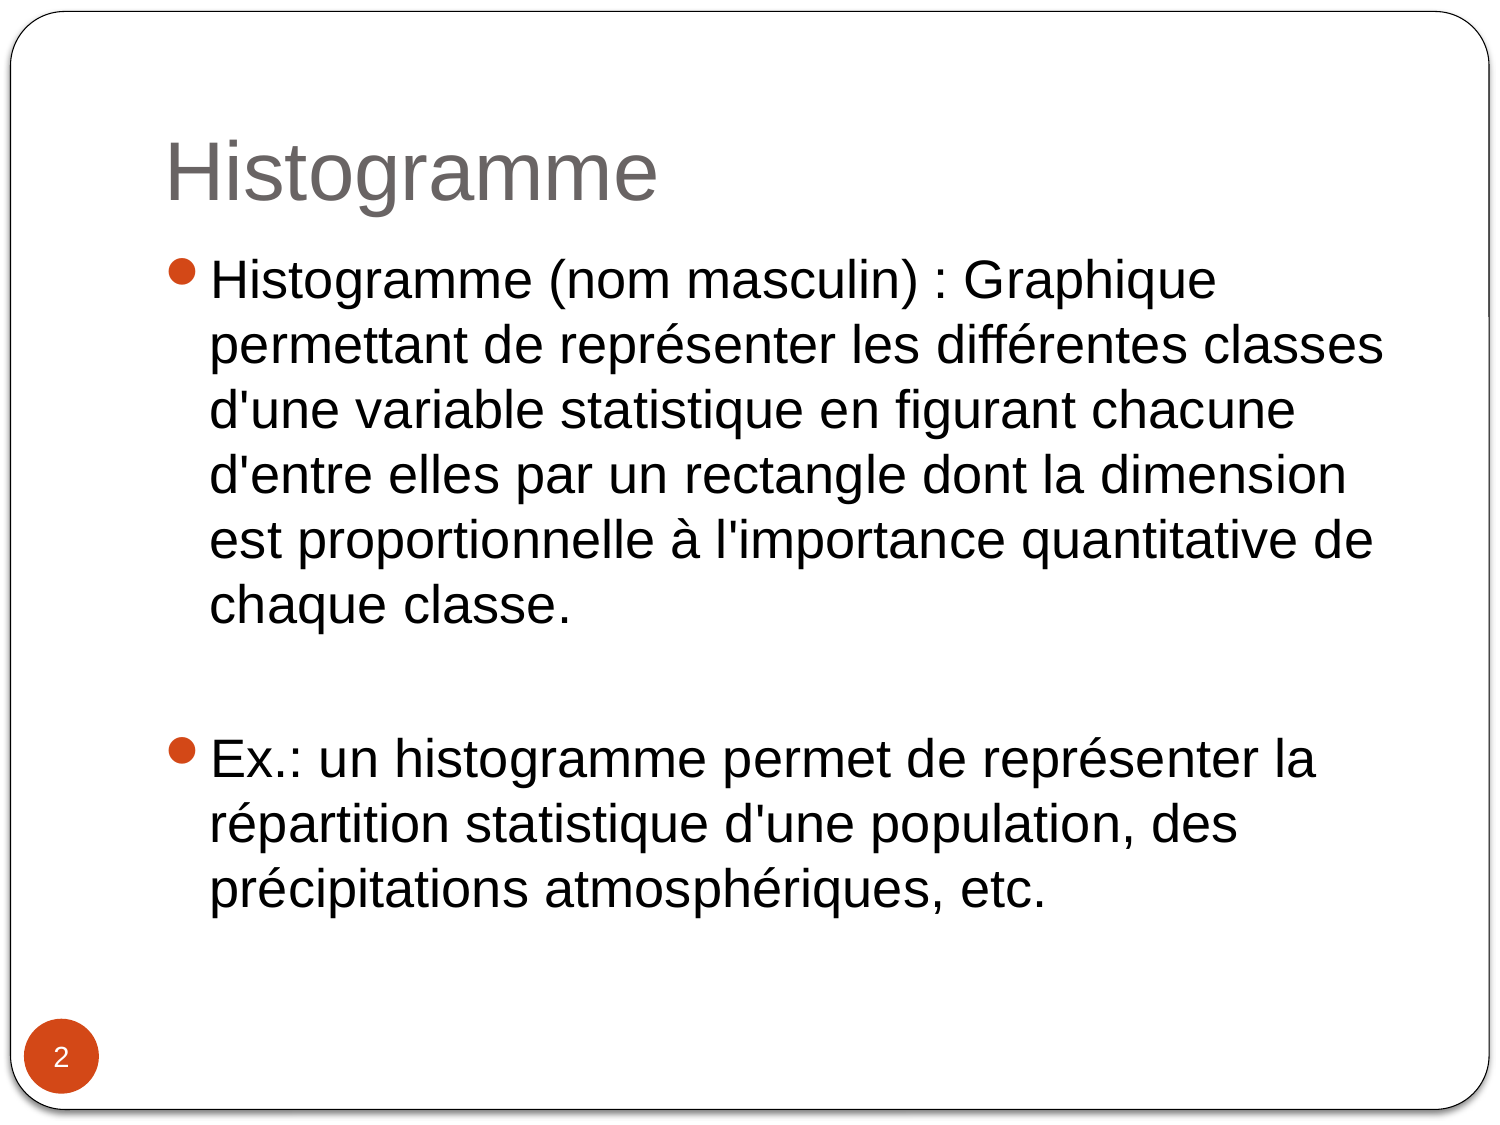

# Histogramme
Histogramme (nom masculin) : Graphique permettant de représenter les différentes classes d'une variable statistique en figurant chacune d'entre elles par un rectangle dont la dimension est proportionnelle à l'importance quantitative de chaque classe.

Ex.: un histogramme permet de représenter la répartition statistique d'une population, des précipitations atmosphériques, etc.

2